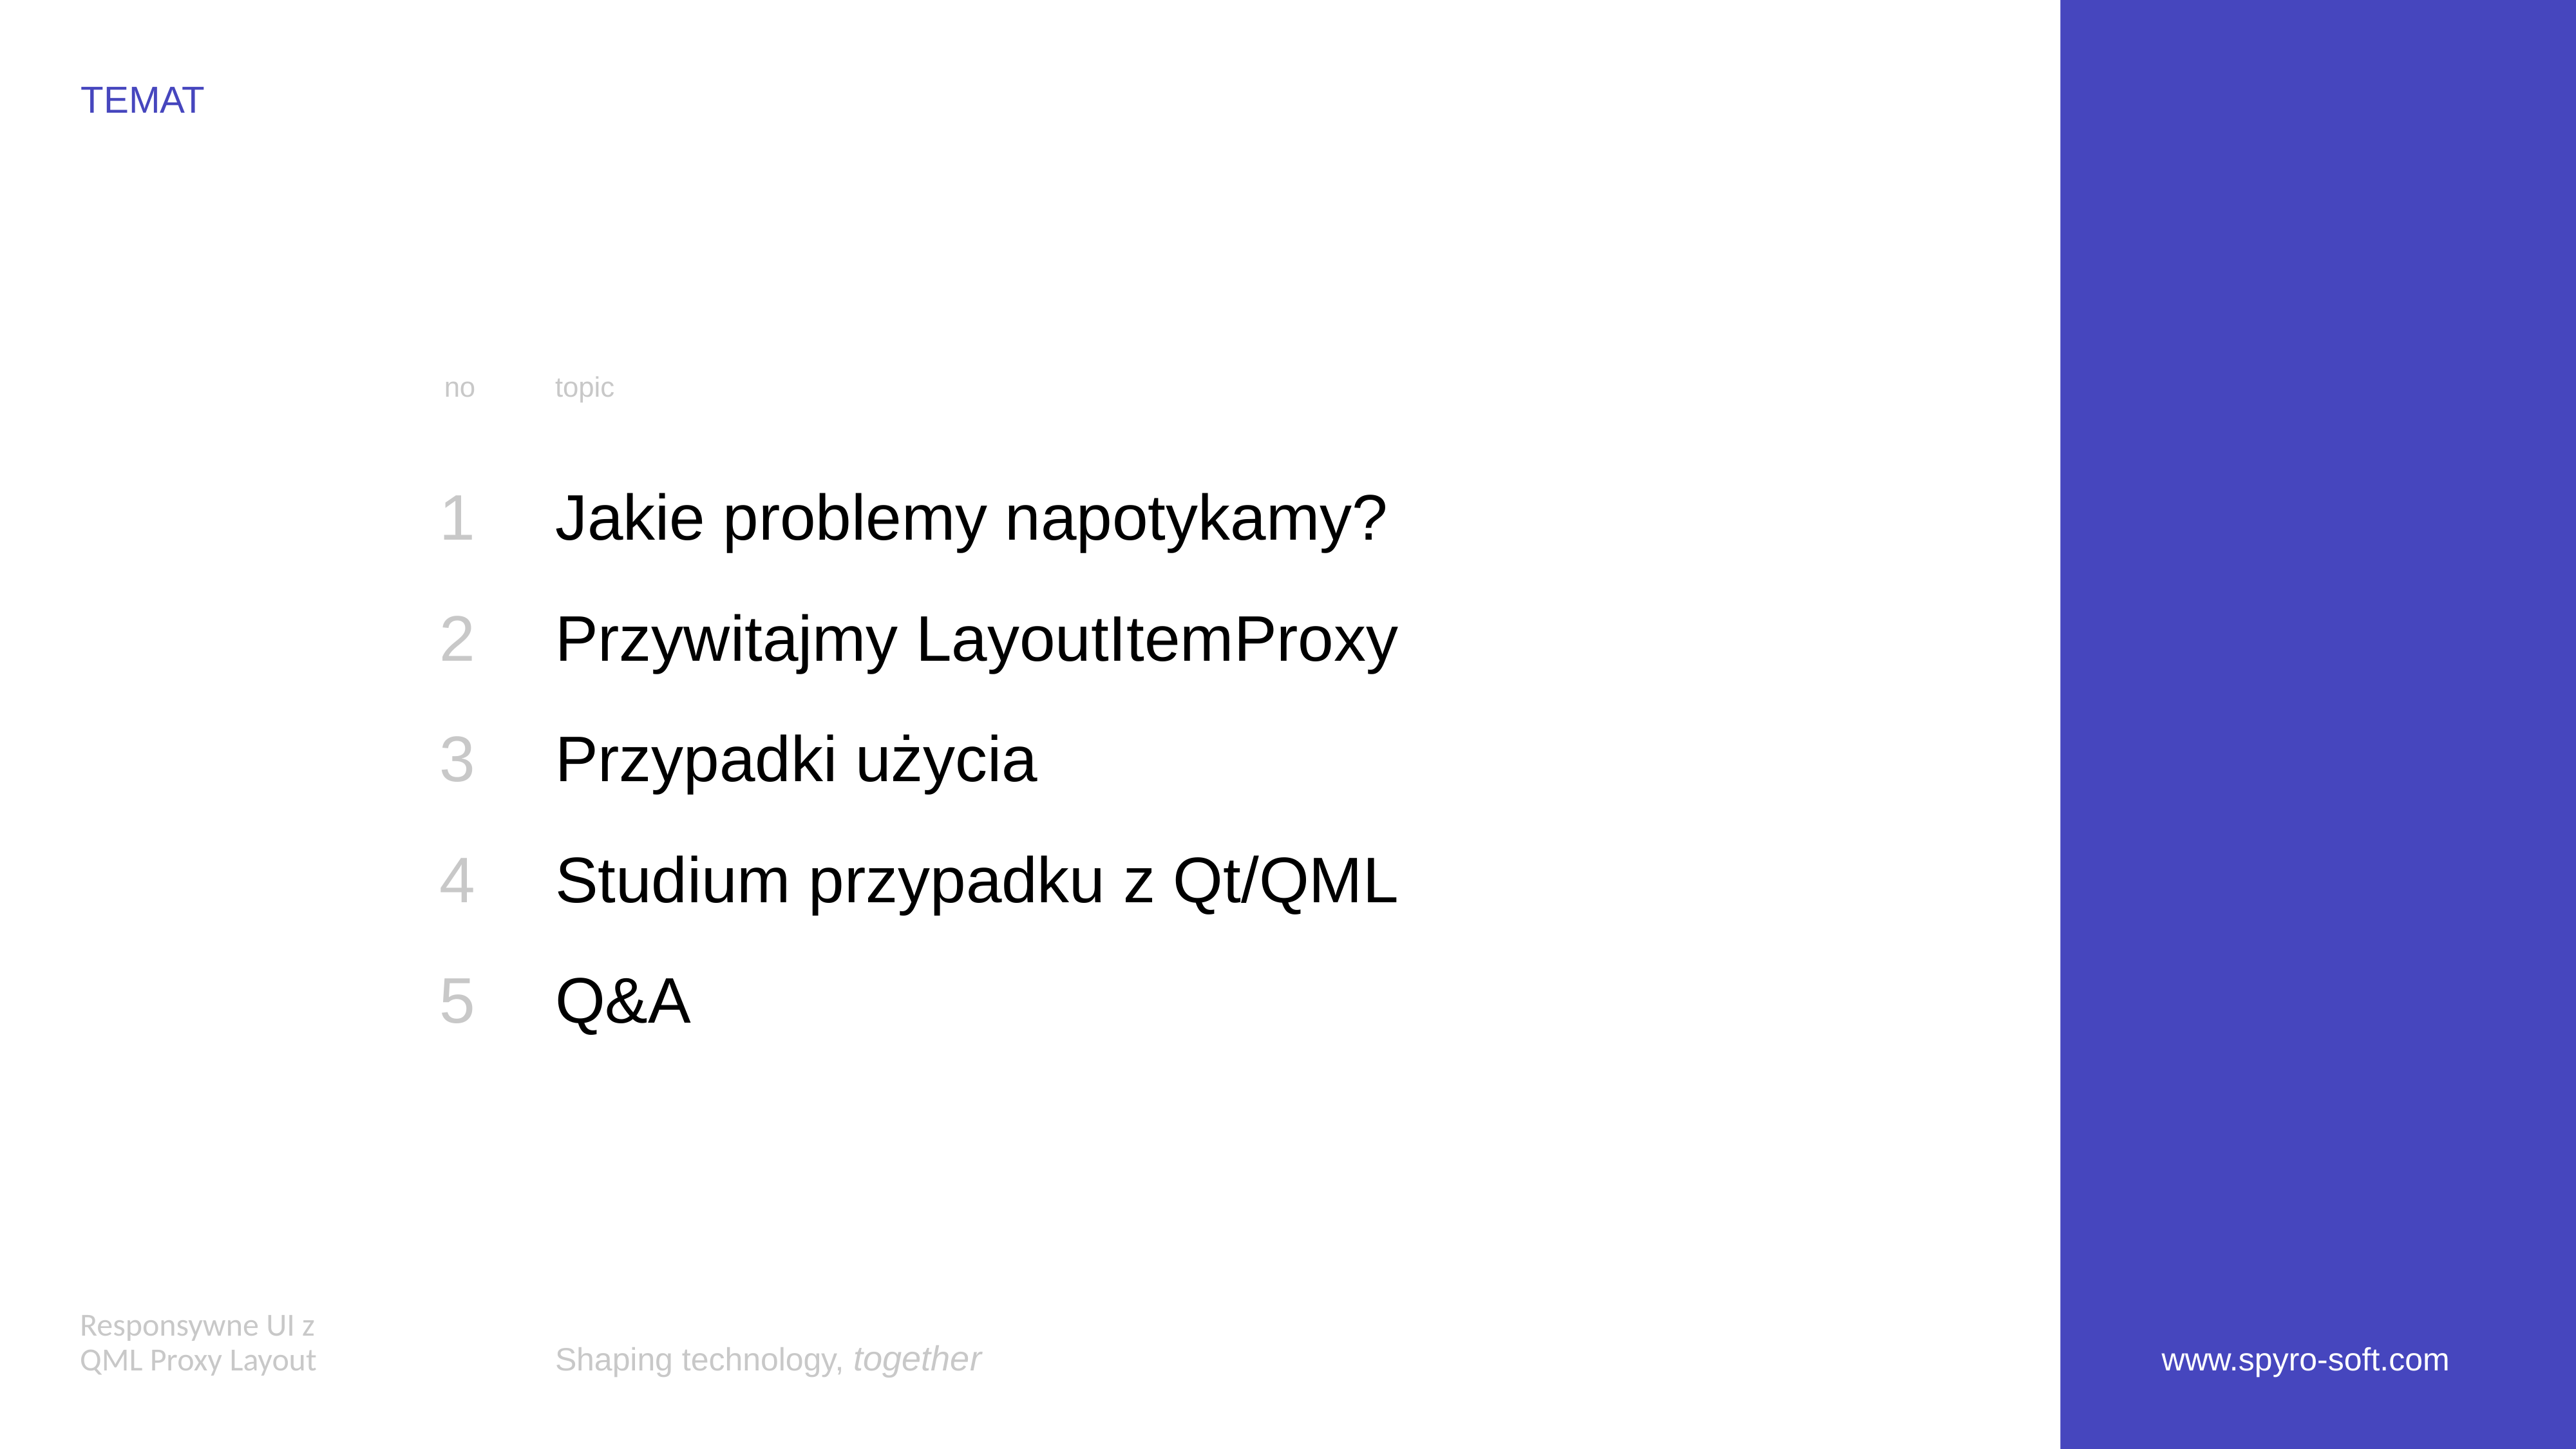

TEMAT
no
topic
1
2
3
4
5
Jakie problemy napotykamy?
Przywitajmy LayoutItemProxy
Przypadki użycia
Studium przypadku z Qt/QML
Q&A
Responsywne UI z
QML Proxy Layout
Shaping technology, together
www.spyro-soft.com